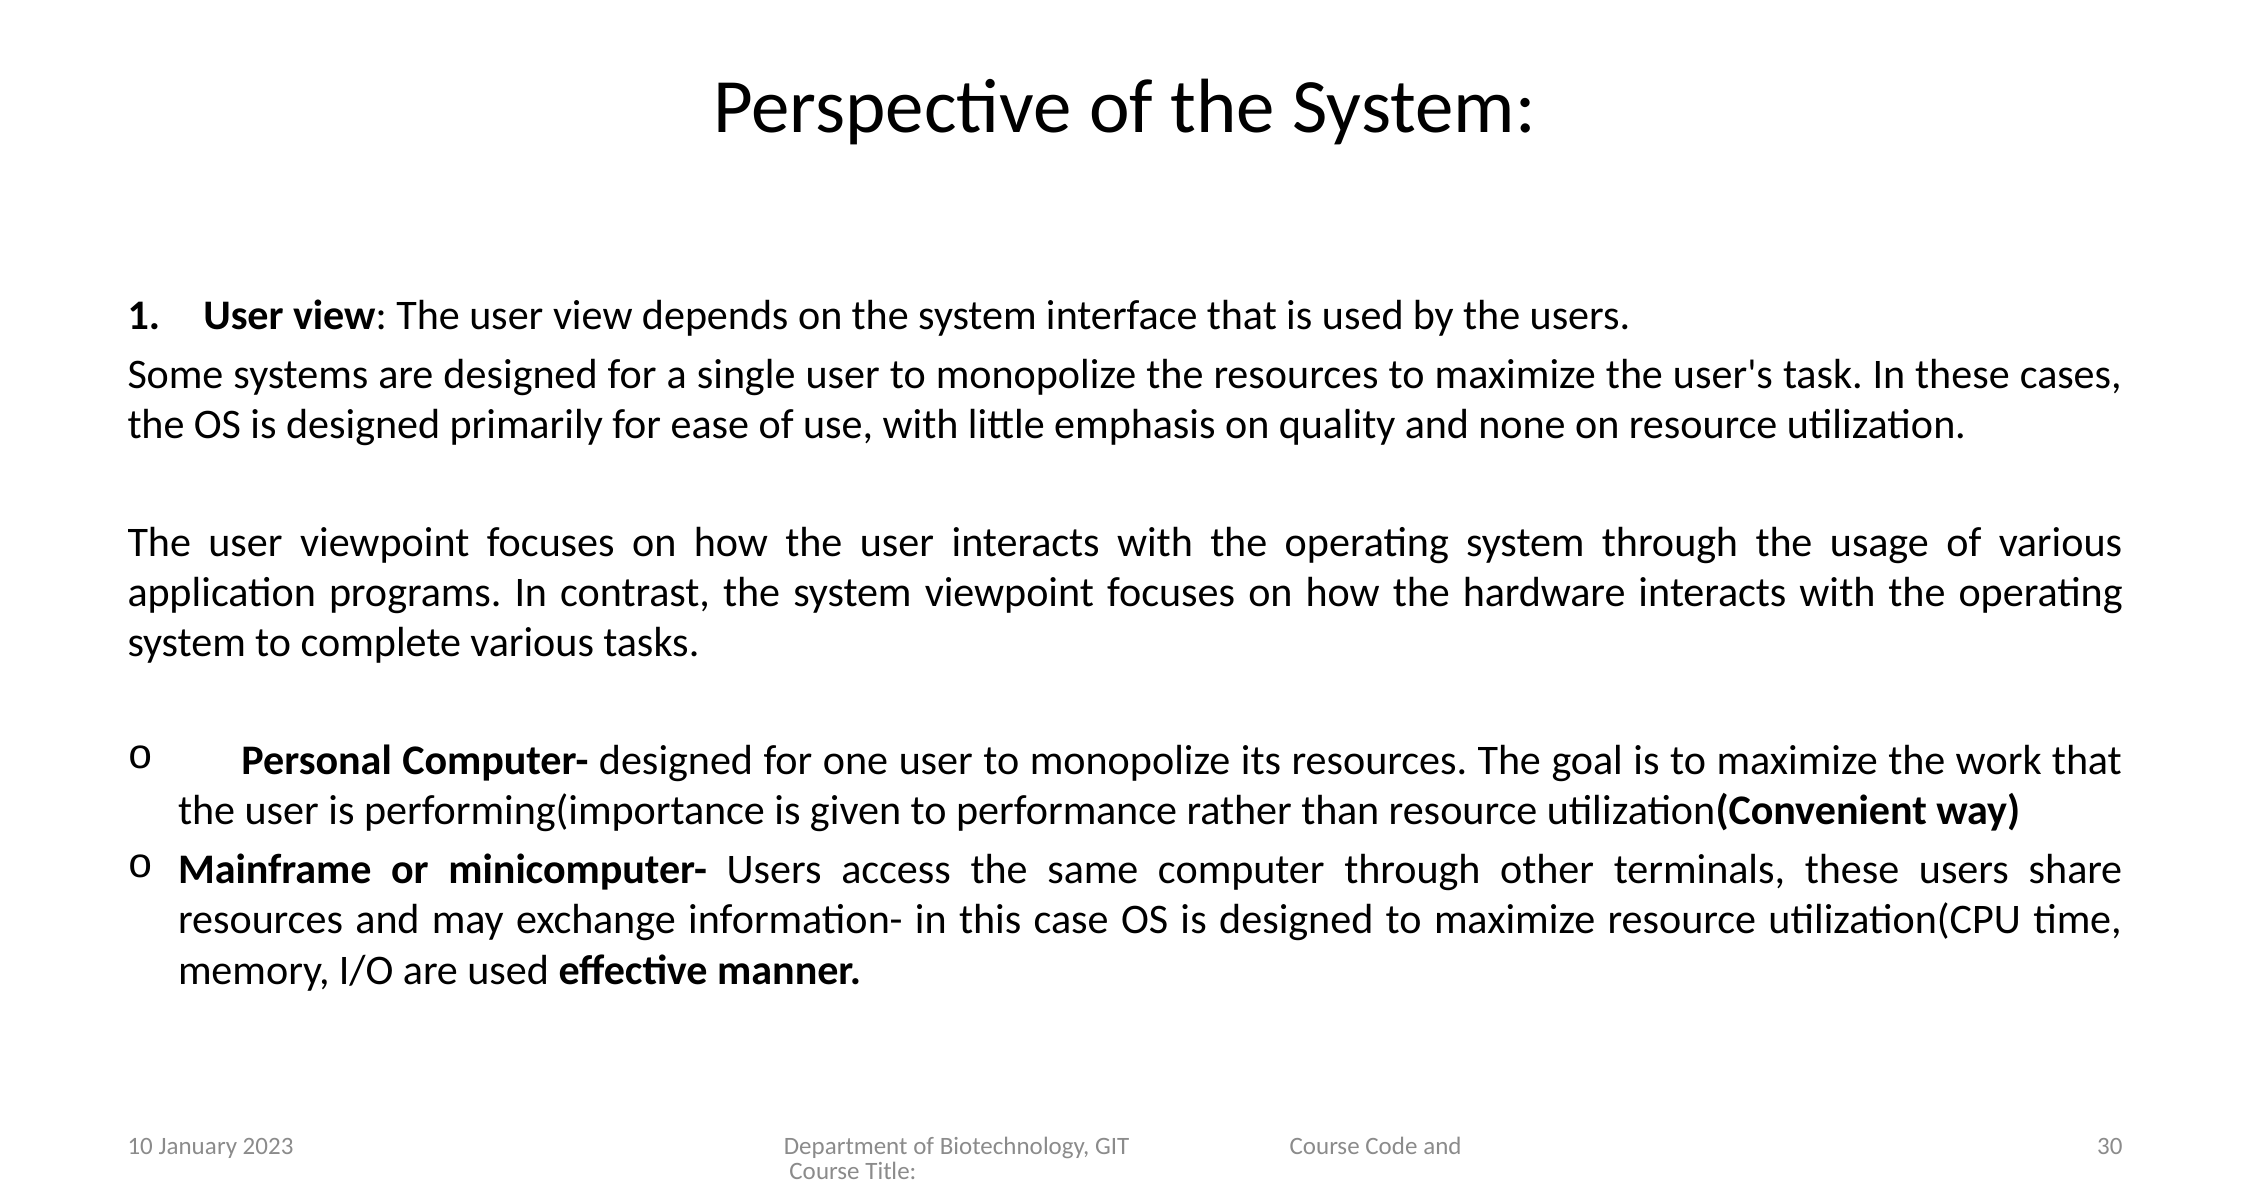

# Perspective of the System:
User view: The user view depends on the system interface that is used by the users.
Some systems are designed for a single user to monopolize the resources to maximize the user's task. In these cases, the OS is designed primarily for ease of use, with little emphasis on quality and none on resource utilization.

The user viewpoint focuses on how the user interacts with the operating system through the usage of various application programs. In contrast, the system viewpoint focuses on how the hardware interacts with the operating system to complete various tasks.

      Personal Computer- designed for one user to monopolize its resources. The goal is to maximize the work that the user is performing(importance is given to performance rather than resource utilization(Convenient way)
Mainframe or minicomputer- Users access the same computer through other terminals, these users share resources and may exchange information- in this case OS is designed to maximize resource utilization(CPU time, memory, I/O are used effective manner.
10 January 2023
Department of Biotechnology, GIT                            Course Code and Course Title:
30